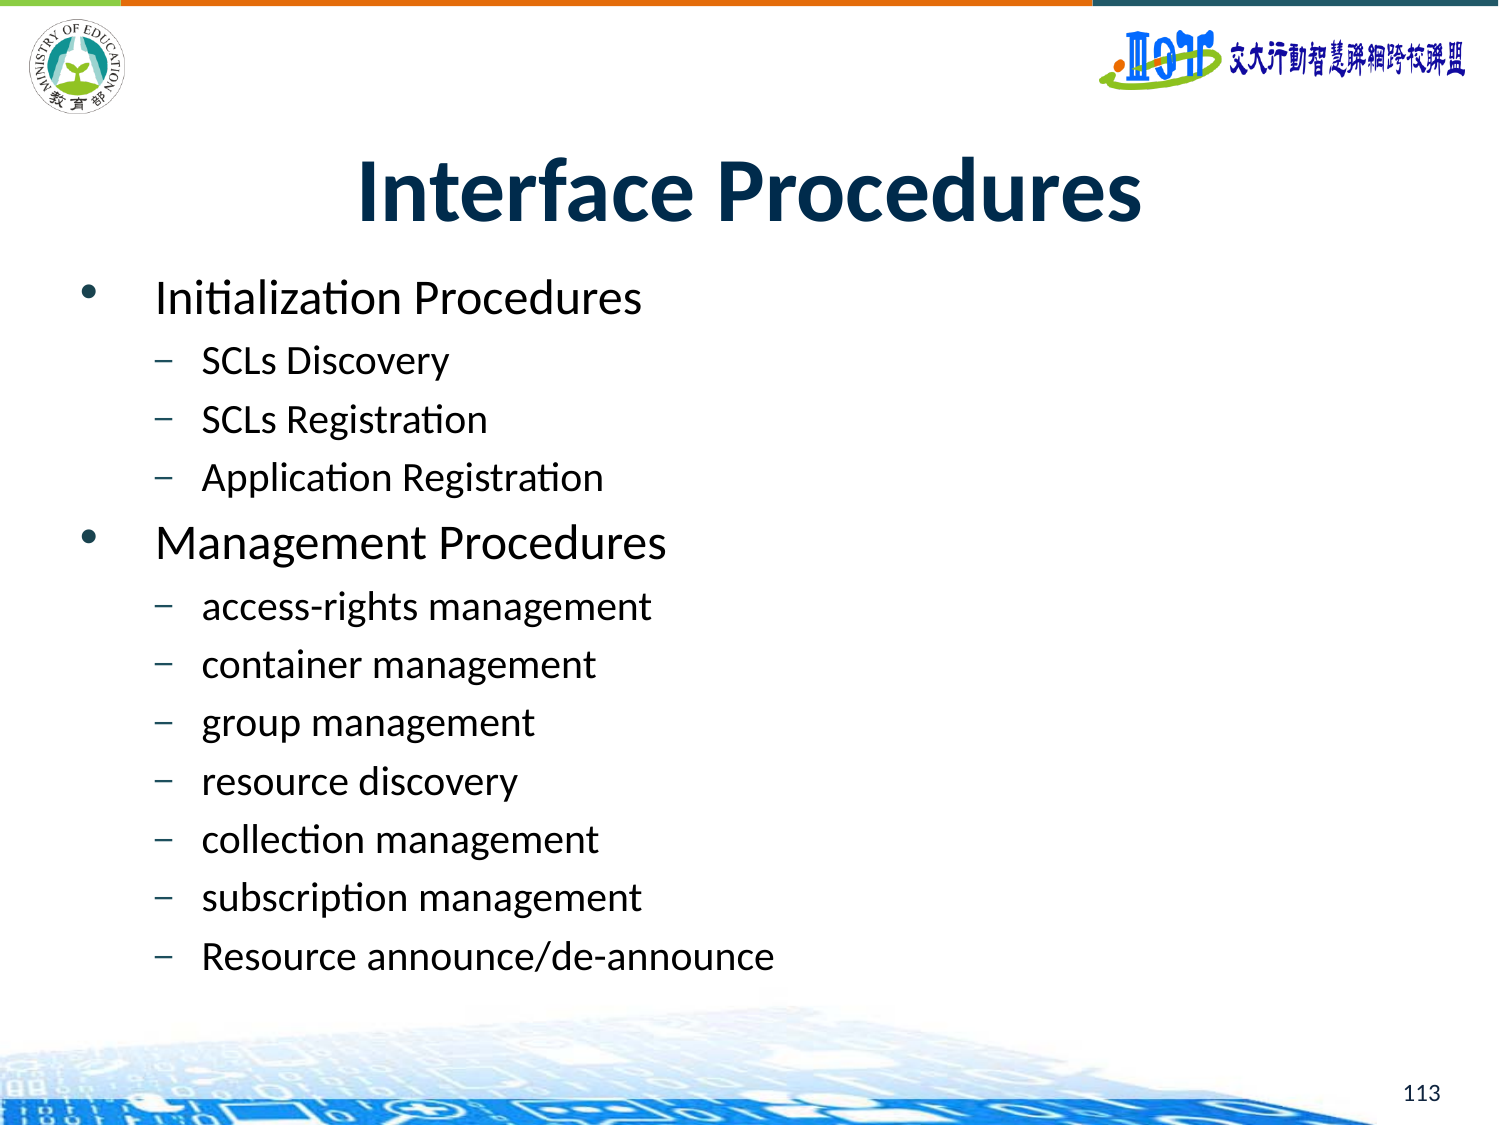

113
# Interface Procedures
Initialization Procedures
SCLs Discovery
SCLs Registration
Application Registration
Management Procedures
access-rights management
container management
group management
resource discovery
collection management
subscription management
Resource announce/de-announce